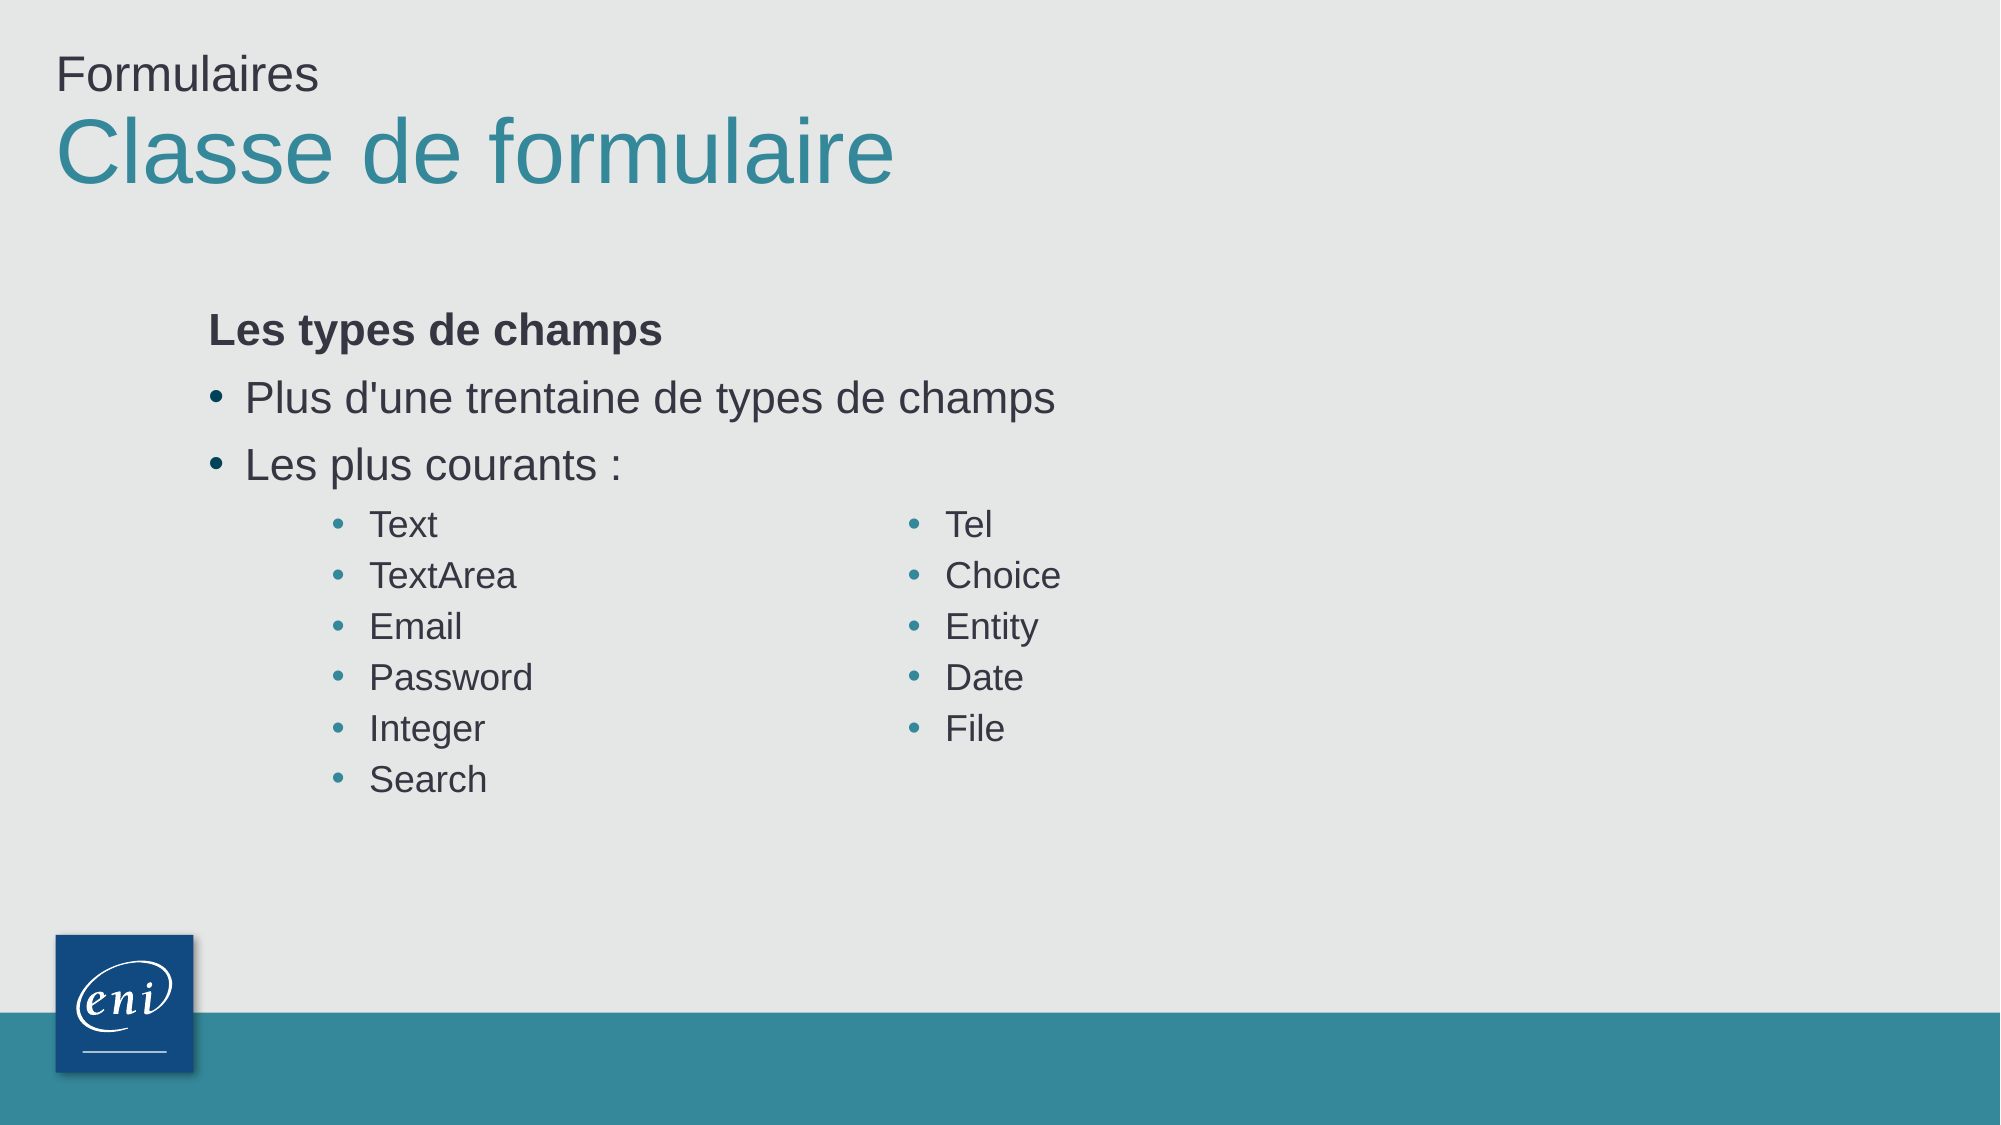

Formulaires
# Classe de formulaire
Les types de champs
Plus d'une trentaine de types de champs
Les plus courants :
Text
TextArea
Email
Password
Integer
Search
Tel
Choice
Entity
Date
File